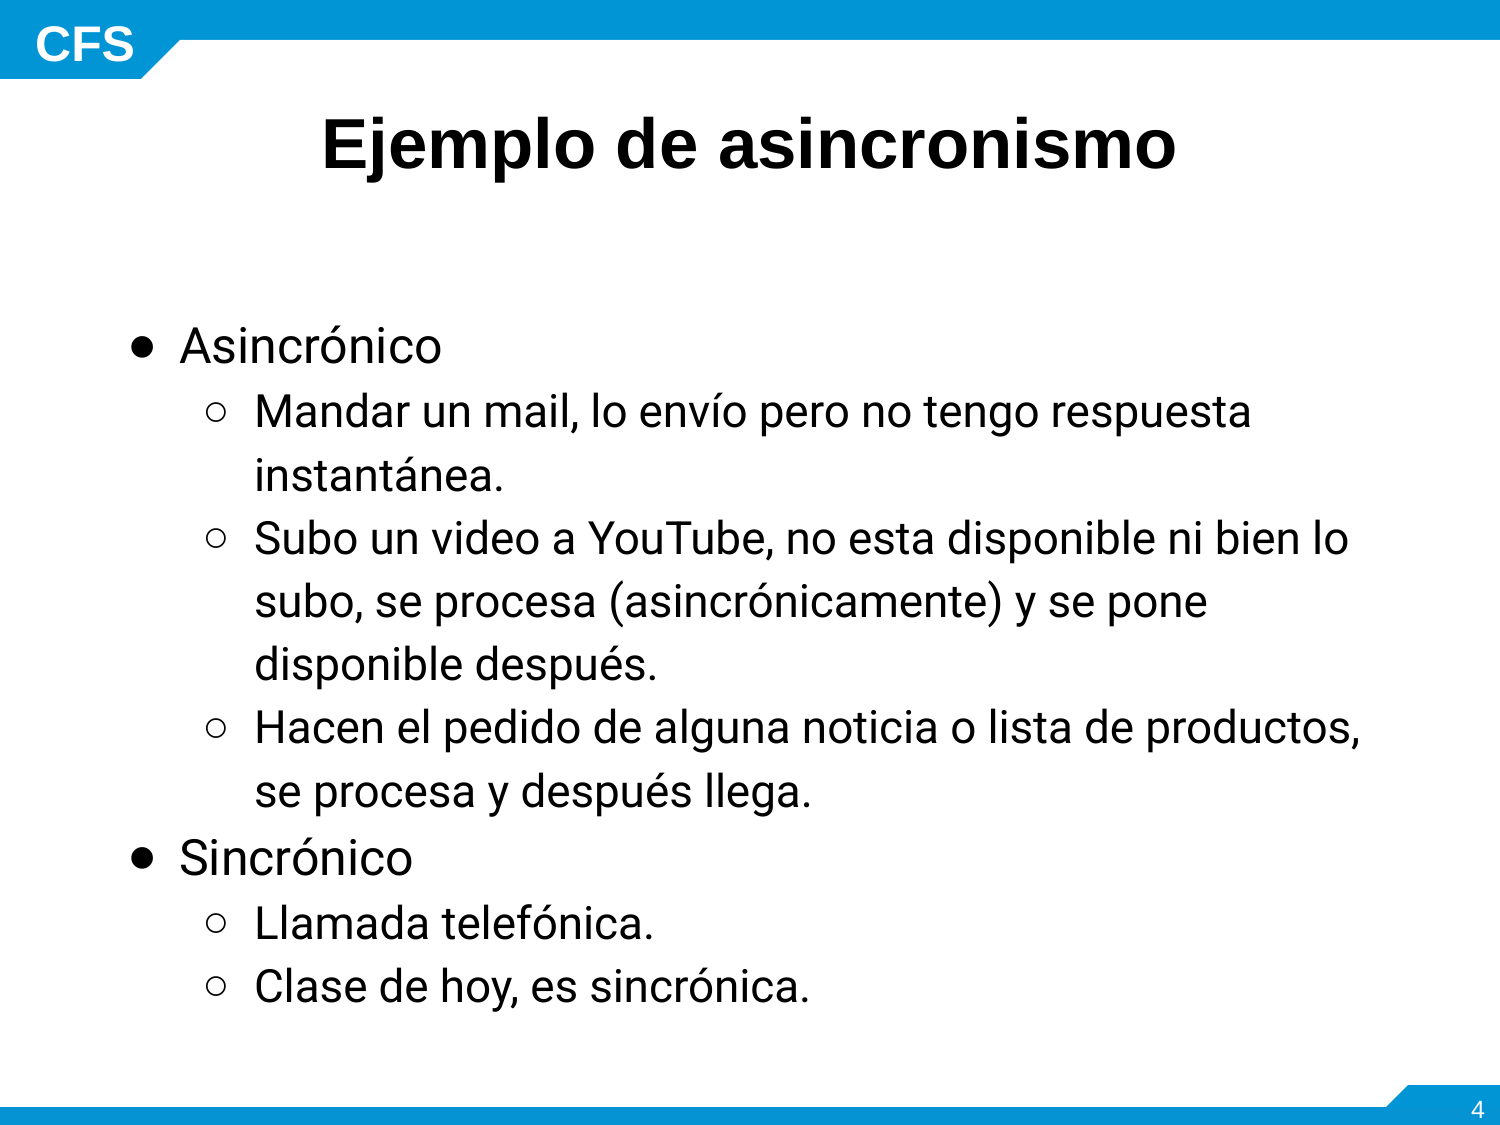

# Ejemplo de asincronismo

Asincrónico
Mandar un mail, lo envío pero no tengo respuesta instantánea.
Subo un video a YouTube, no esta disponible ni bien lo subo, se procesa (asincrónicamente) y se pone disponible después.
Hacen el pedido de alguna noticia o lista de productos, se procesa y después llega.
Sincrónico
Llamada telefónica.
Clase de hoy, es sincrónica.
4